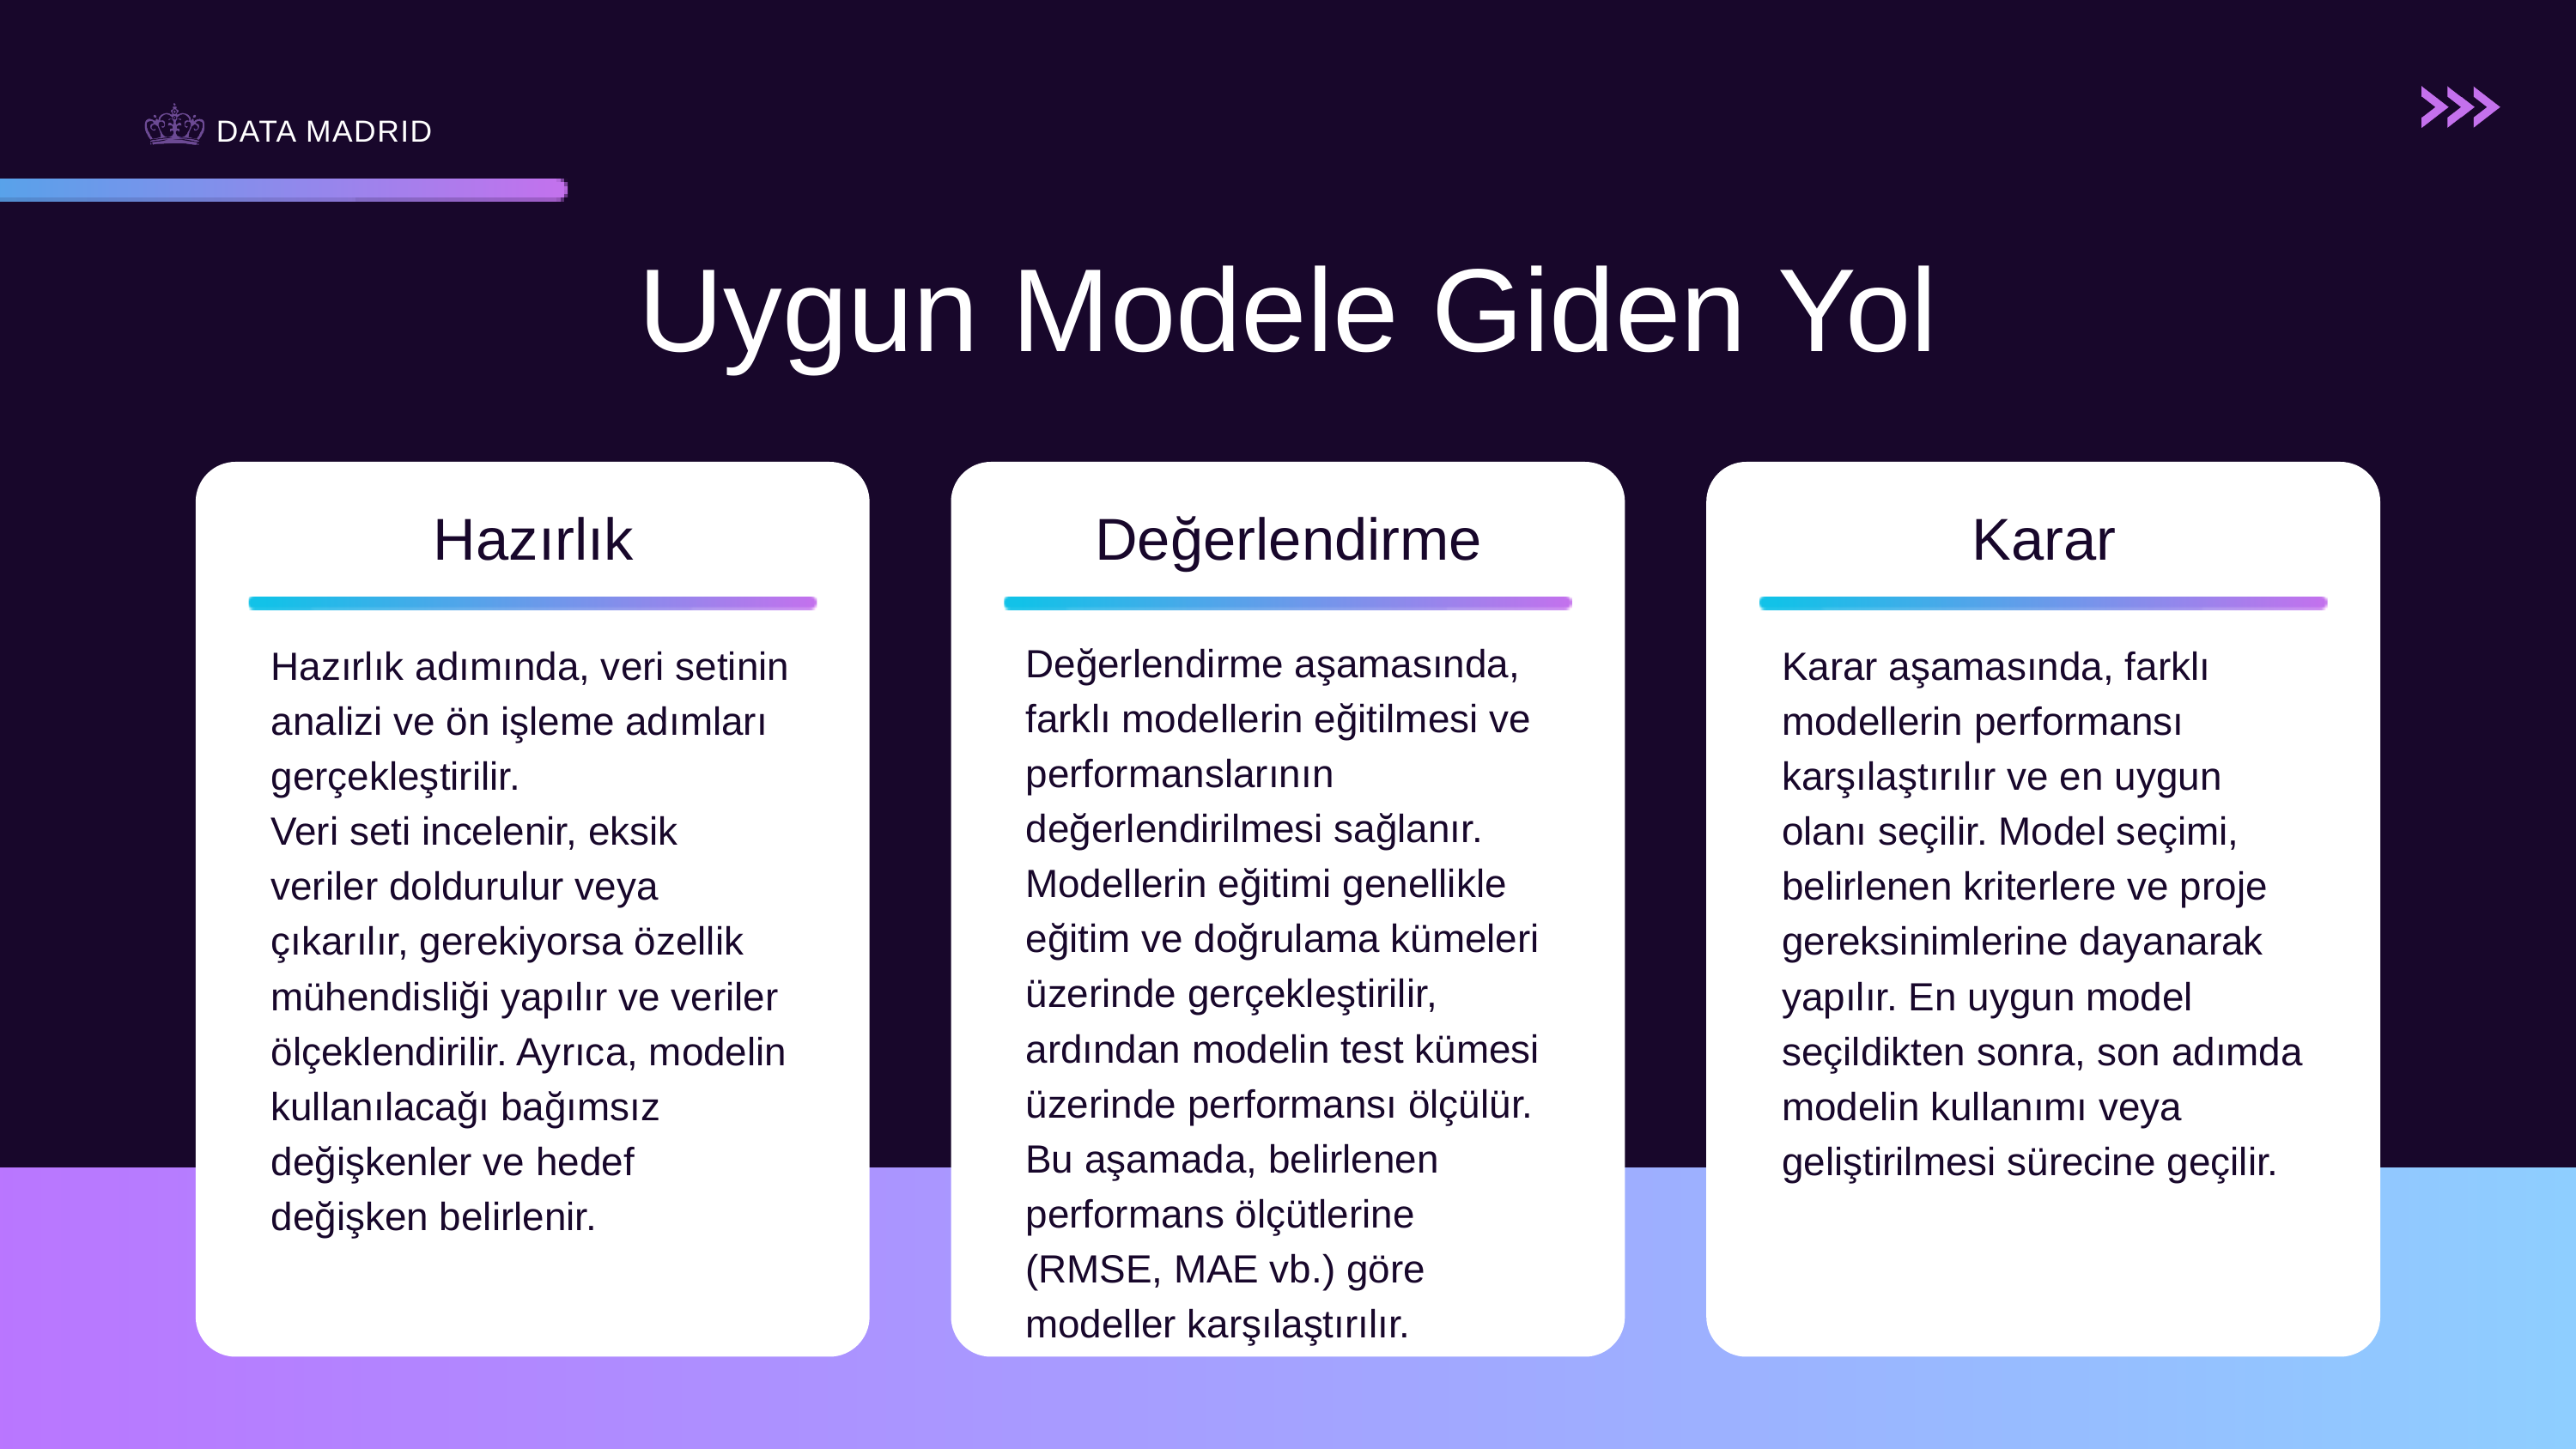

DATA MADRID

Uygun Modele Giden Yol

Hazırlık
Değerlendirme
Karar

Değerlendirme aşamasında, farklı modellerin eğitilmesi ve performanslarının değerlendirilmesi sağlanır. Modellerin eğitimi genellikle eğitim ve doğrulama kümeleri üzerinde gerçekleştirilir, ardından modelin test kümesi üzerinde performansı ölçülür. Bu aşamada, belirlenen performans ölçütlerine (RMSE, MAE vb.) göre modeller karşılaştırılır.

Hazırlık adımında, veri setinin analizi ve ön işleme adımları gerçekleştirilir.
Veri seti incelenir, eksik veriler doldurulur veya çıkarılır, gerekiyorsa özellik mühendisliği yapılır ve veriler ölçeklendirilir. Ayrıca, modelin kullanılacağı bağımsız değişkenler ve hedef değişken belirlenir.
Karar aşamasında, farklı modellerin performansı karşılaştırılır ve en uygun olanı seçilir. Model seçimi, belirlenen kriterlere ve proje gereksinimlerine dayanarak yapılır. En uygun model seçildikten sonra, son adımda modelin kullanımı veya geliştirilmesi sürecine geçilir.